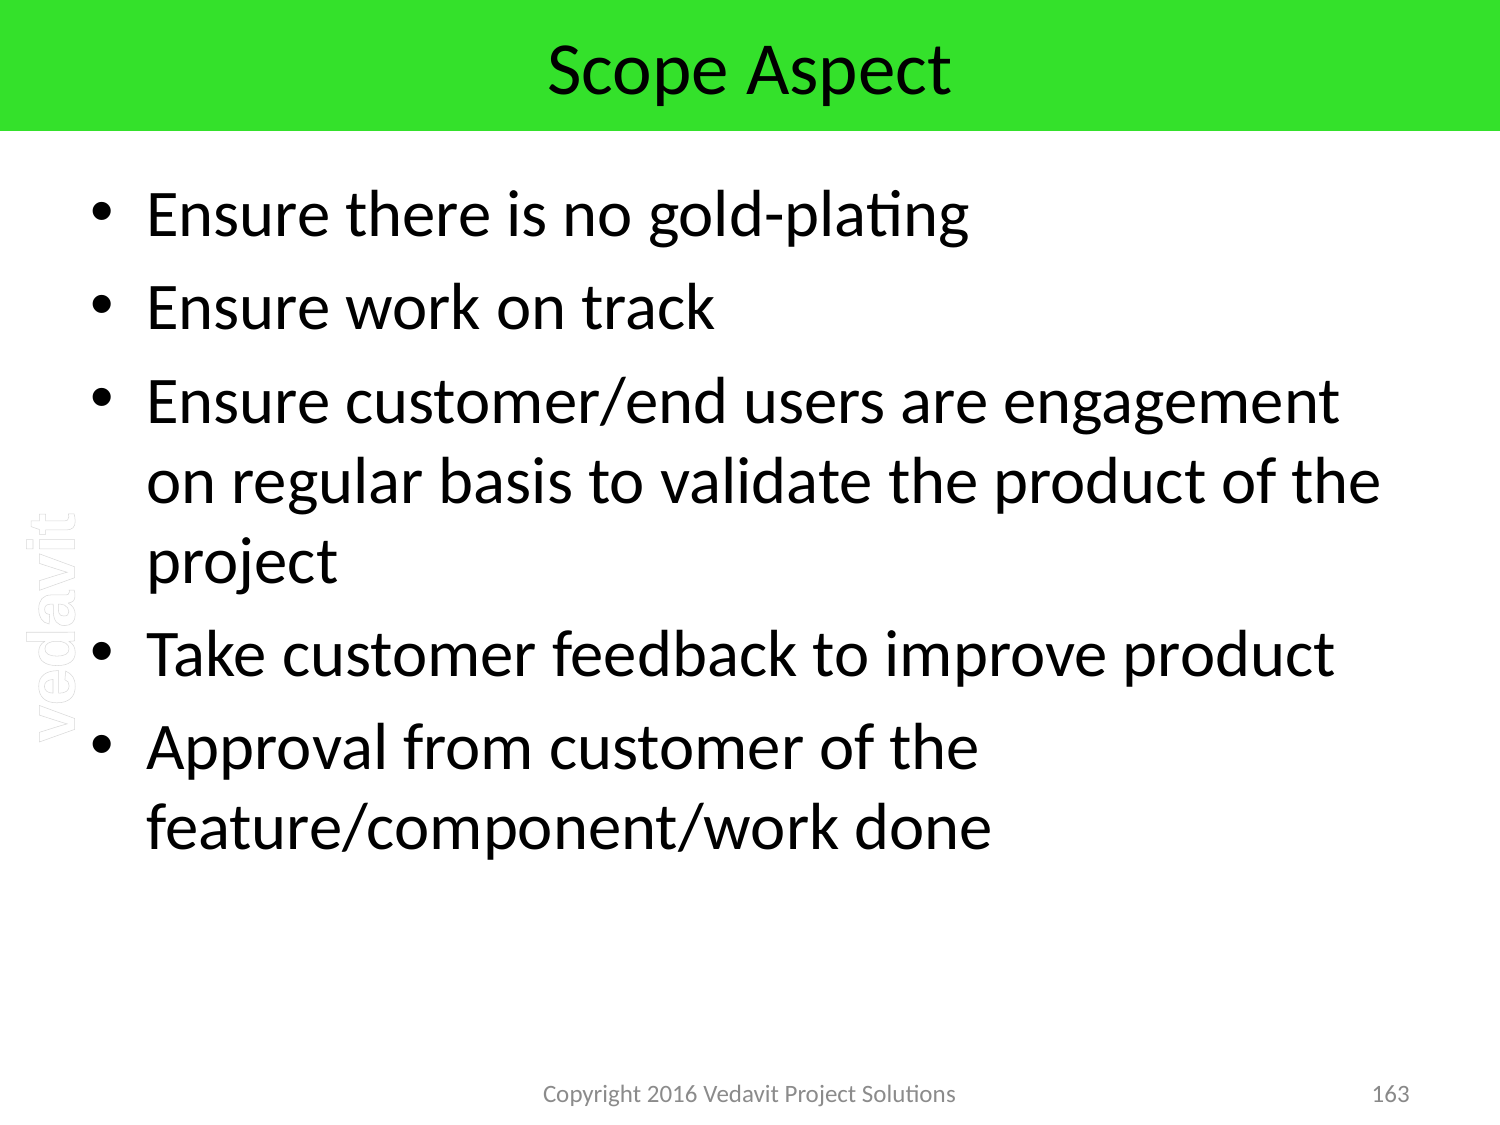

# Scope Aspect
Ensure there is no gold-plating
Ensure work on track
Ensure customer/end users are engagement on regular basis to validate the product of the project
Take customer feedback to improve product
Approval from customer of the feature/component/work done
Copyright 2016 Vedavit Project Solutions
163